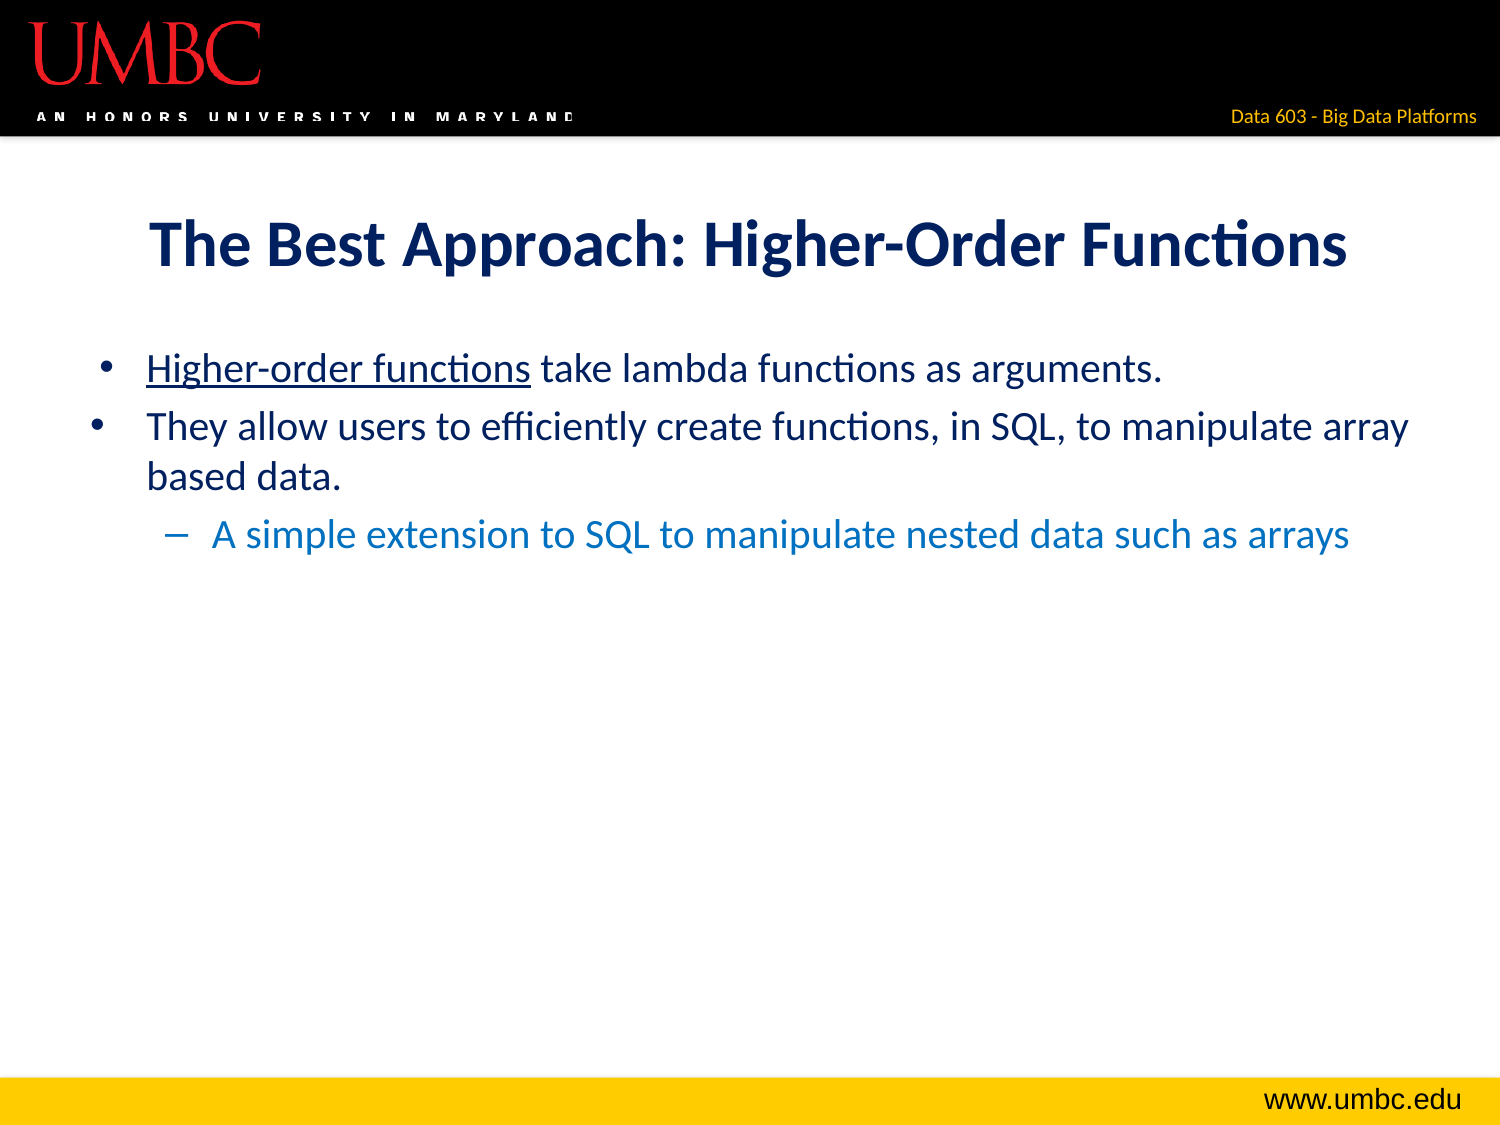

# The Best Approach: Higher-Order Functions
Higher-order functions take lambda functions as arguments.
They allow users to efficiently create functions, in SQL, to manipulate array based data.
A simple extension to SQL to manipulate nested data such as arrays